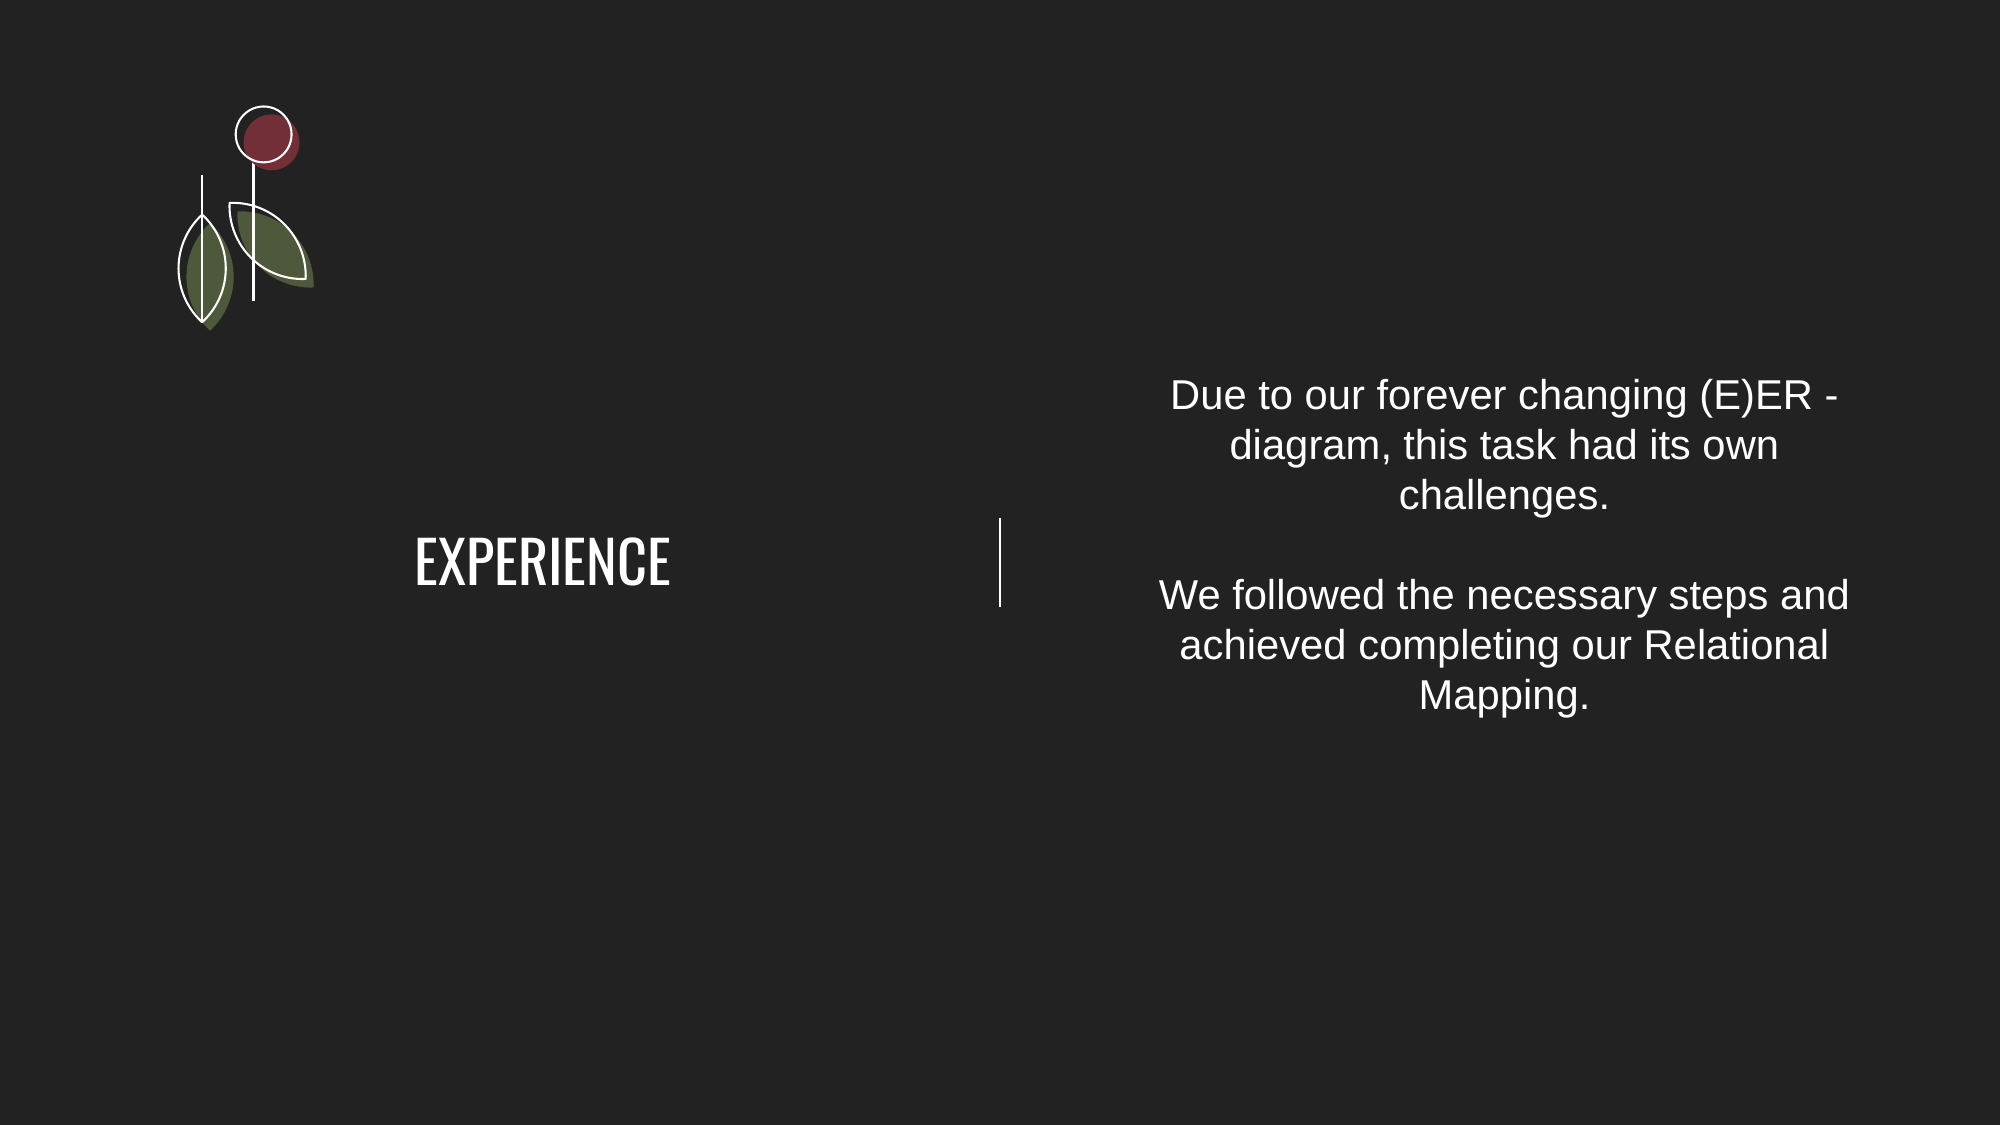

Due to our forever changing (E)ER - diagram, this task had its own challenges.

We followed the necessary steps and achieved completing our Relational Mapping.

# EXPERIENCE